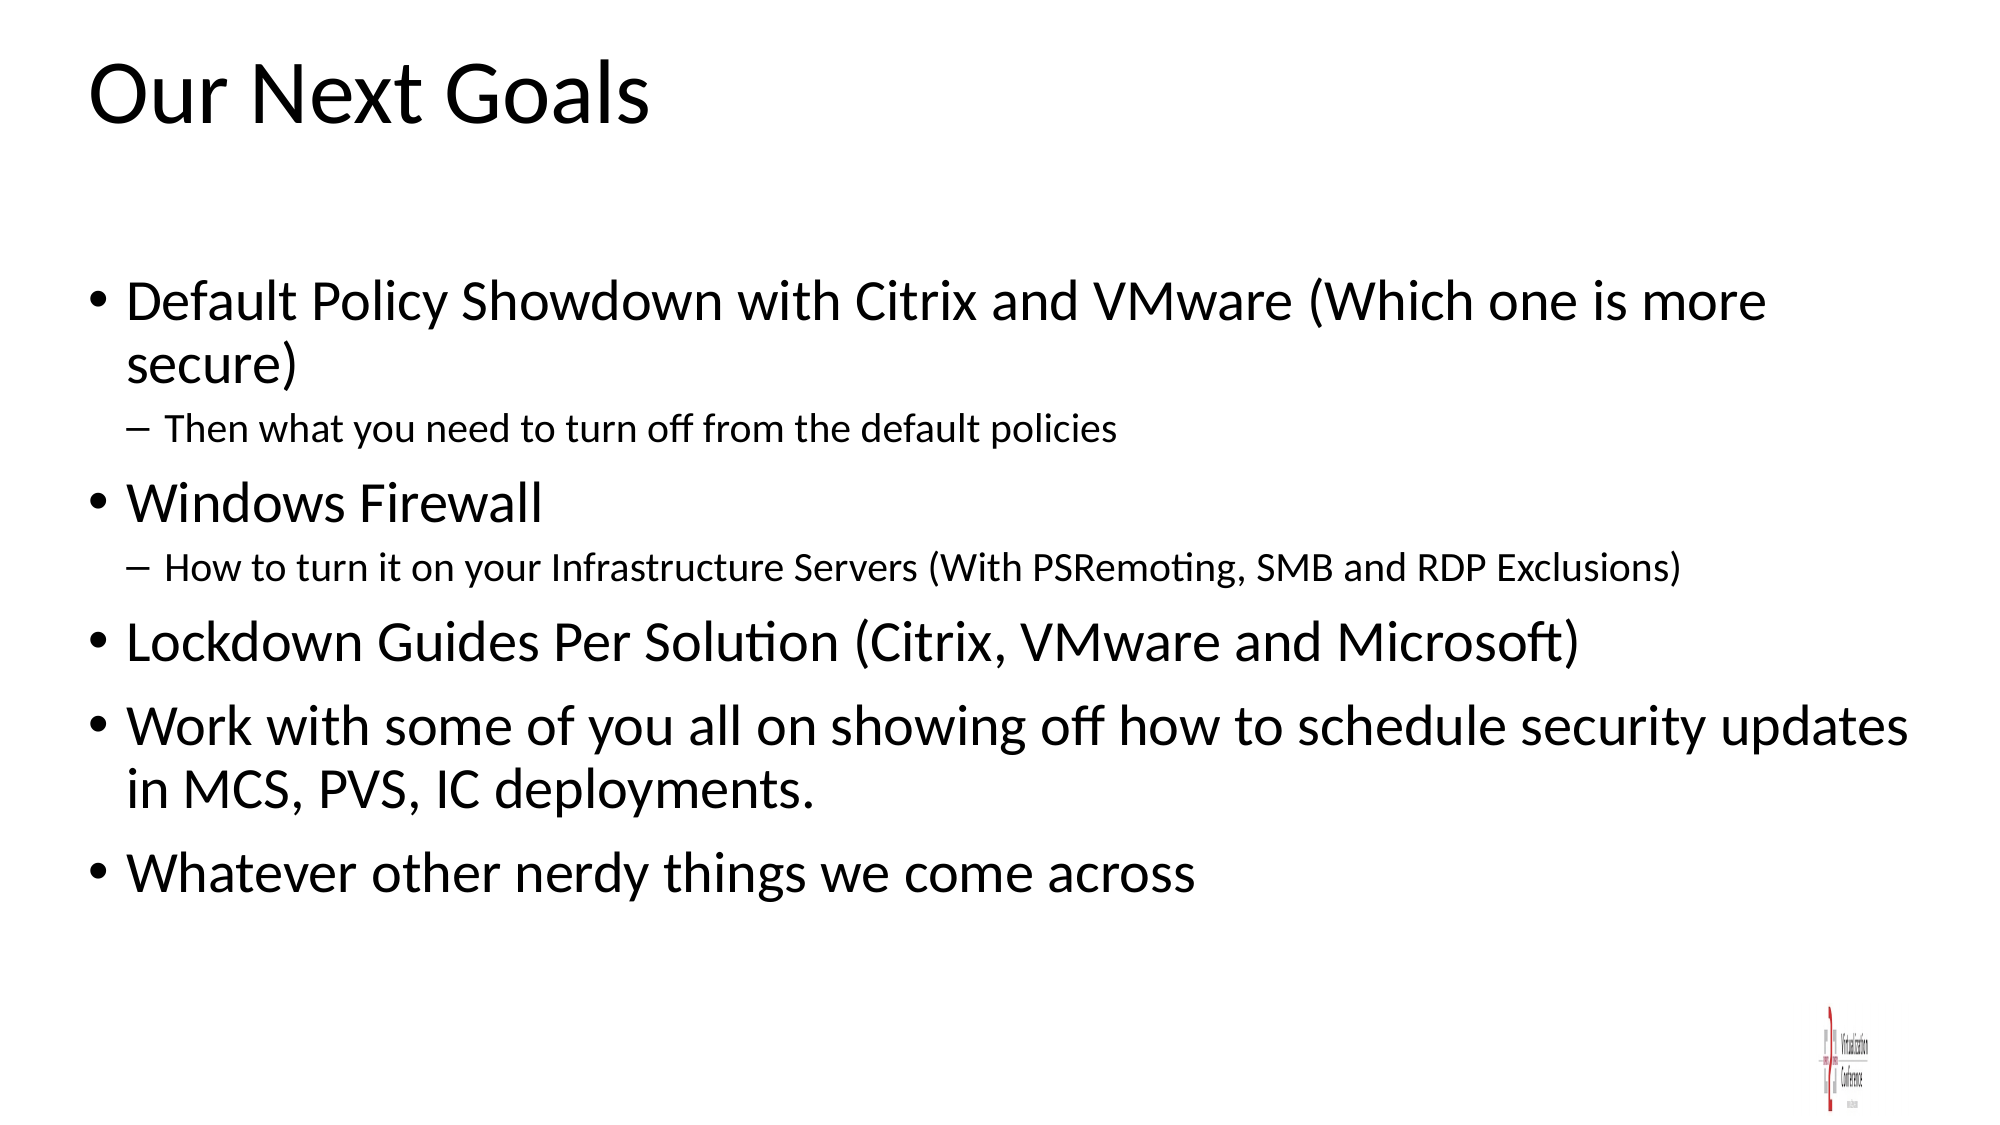

# Our Next Goals
Default Policy Showdown with Citrix and VMware (Which one is more secure)
Then what you need to turn off from the default policies
Windows Firewall
How to turn it on your Infrastructure Servers (With PSRemoting, SMB and RDP Exclusions)
Lockdown Guides Per Solution (Citrix, VMware and Microsoft)
Work with some of you all on showing off how to schedule security updates in MCS, PVS, IC deployments.
Whatever other nerdy things we come across